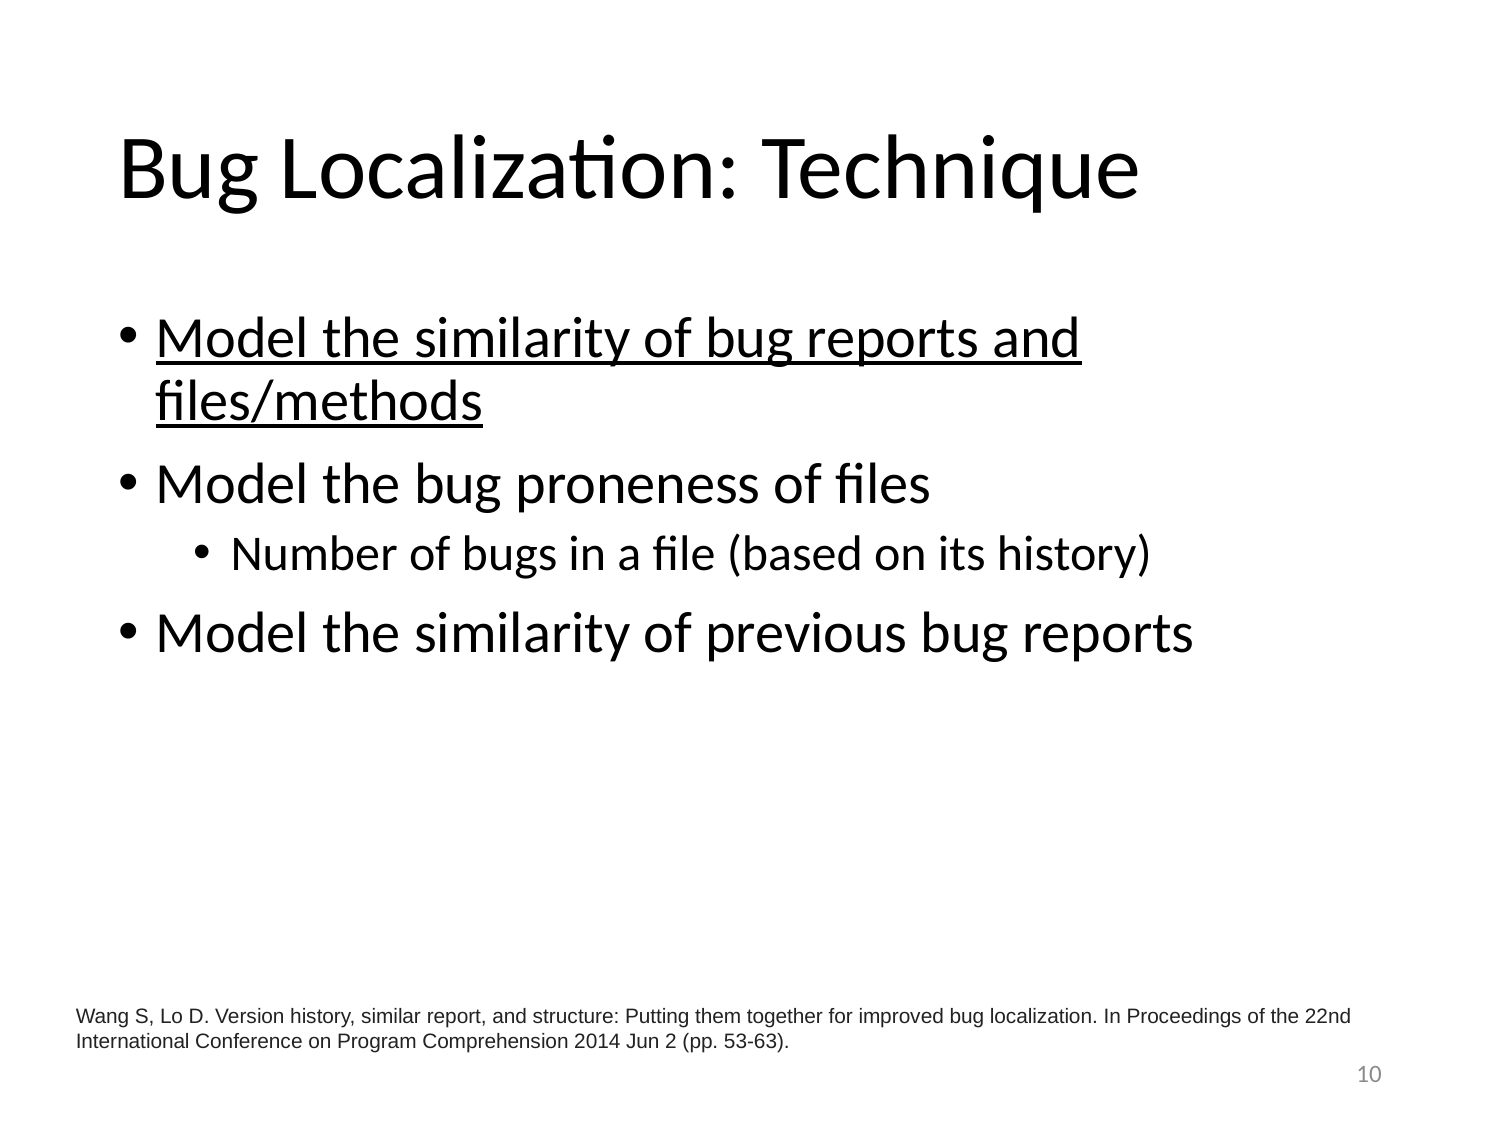

# Bug Localization: Technique
Model the similarity of bug reports and files/methods
Model the bug proneness of files
Number of bugs in a file (based on its history)
Model the similarity of previous bug reports
Wang S, Lo D. Version history, similar report, and structure: Putting them together for improved bug localization. In Proceedings of the 22nd International Conference on Program Comprehension 2014 Jun 2 (pp. 53-63).
10